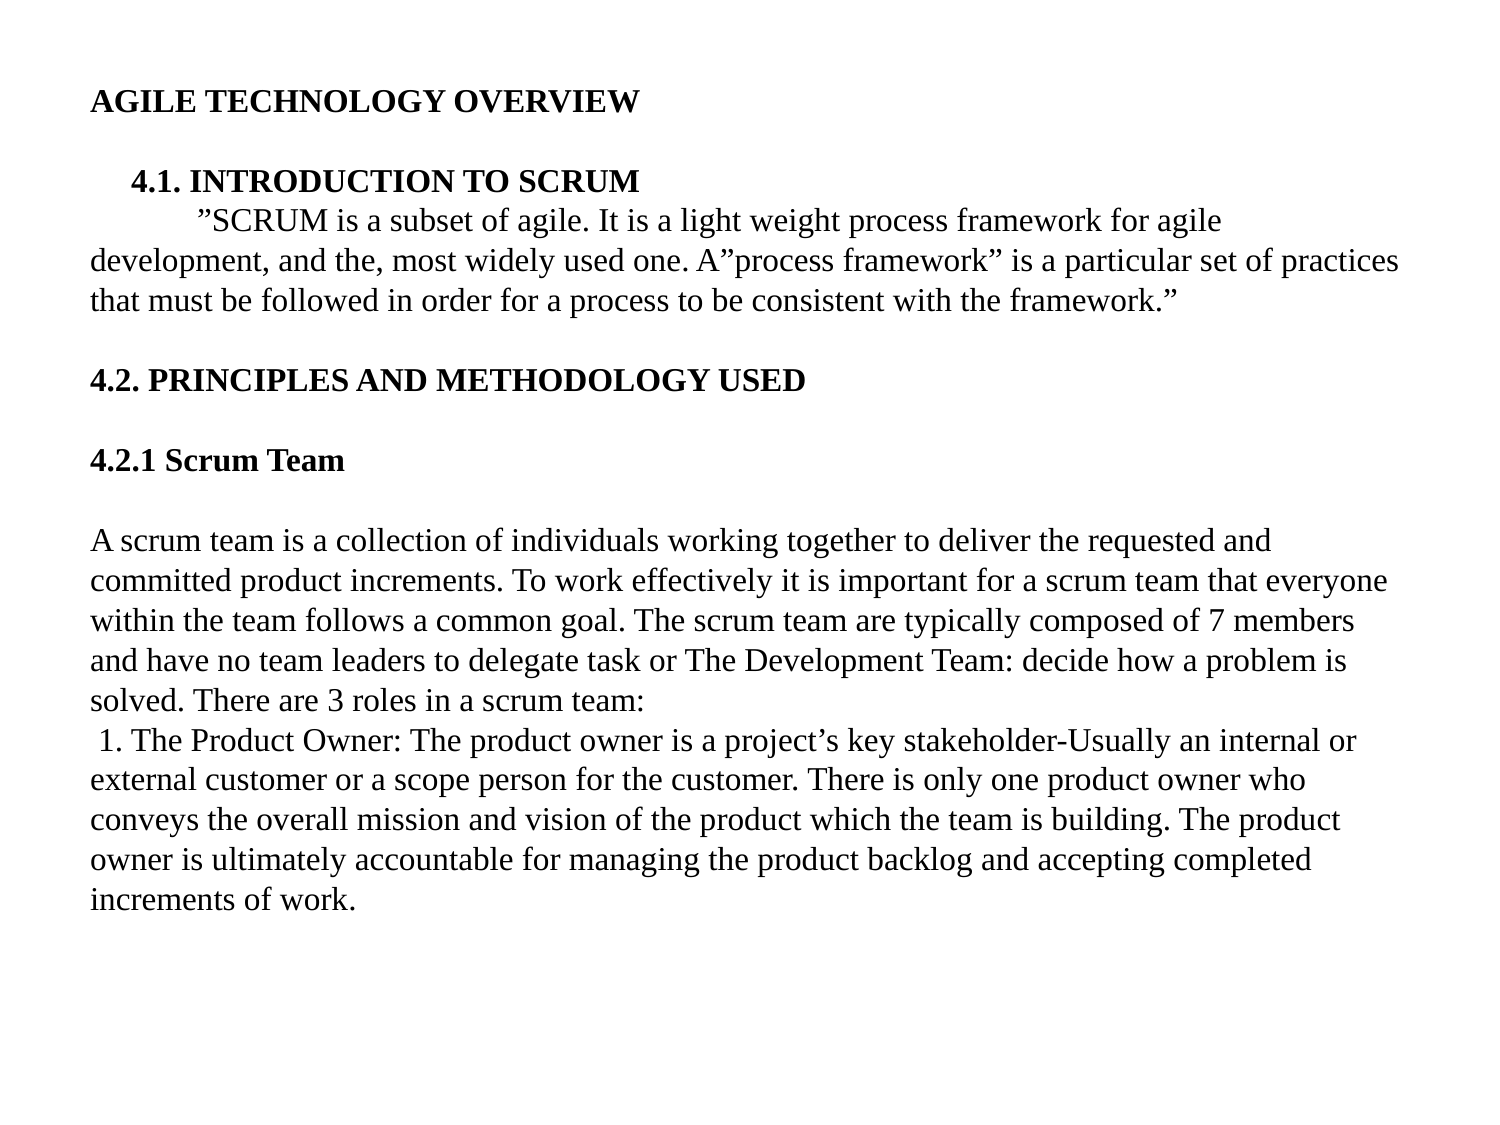

# AGILE TECHNOLOGY OVERVIEW 4.1. INTRODUCTION TO SCRUM ”SCRUM is a subset of agile. It is a light weight process framework for agile development, and the, most widely used one. A”process framework” is a particular set of practices that must be followed in order for a process to be consistent with the framework.”   4.2. PRINCIPLES AND METHODOLOGY USED 4.2.1 Scrum Team   A scrum team is a collection of individuals working together to deliver the requested and committed product increments. To work effectively it is important for a scrum team that everyone within the team follows a common goal. The scrum team are typically composed of 7 members and have no team leaders to delegate task or The Development Team: decide how a problem is solved. There are 3 roles in a scrum team: 1. The Product Owner: The product owner is a project’s key stakeholder-Usually an internal or external customer or a scope person for the customer. There is only one product owner who conveys the overall mission and vision of the product which the team is building. The product owner is ultimately accountable for managing the product backlog and accepting completed increments of work.